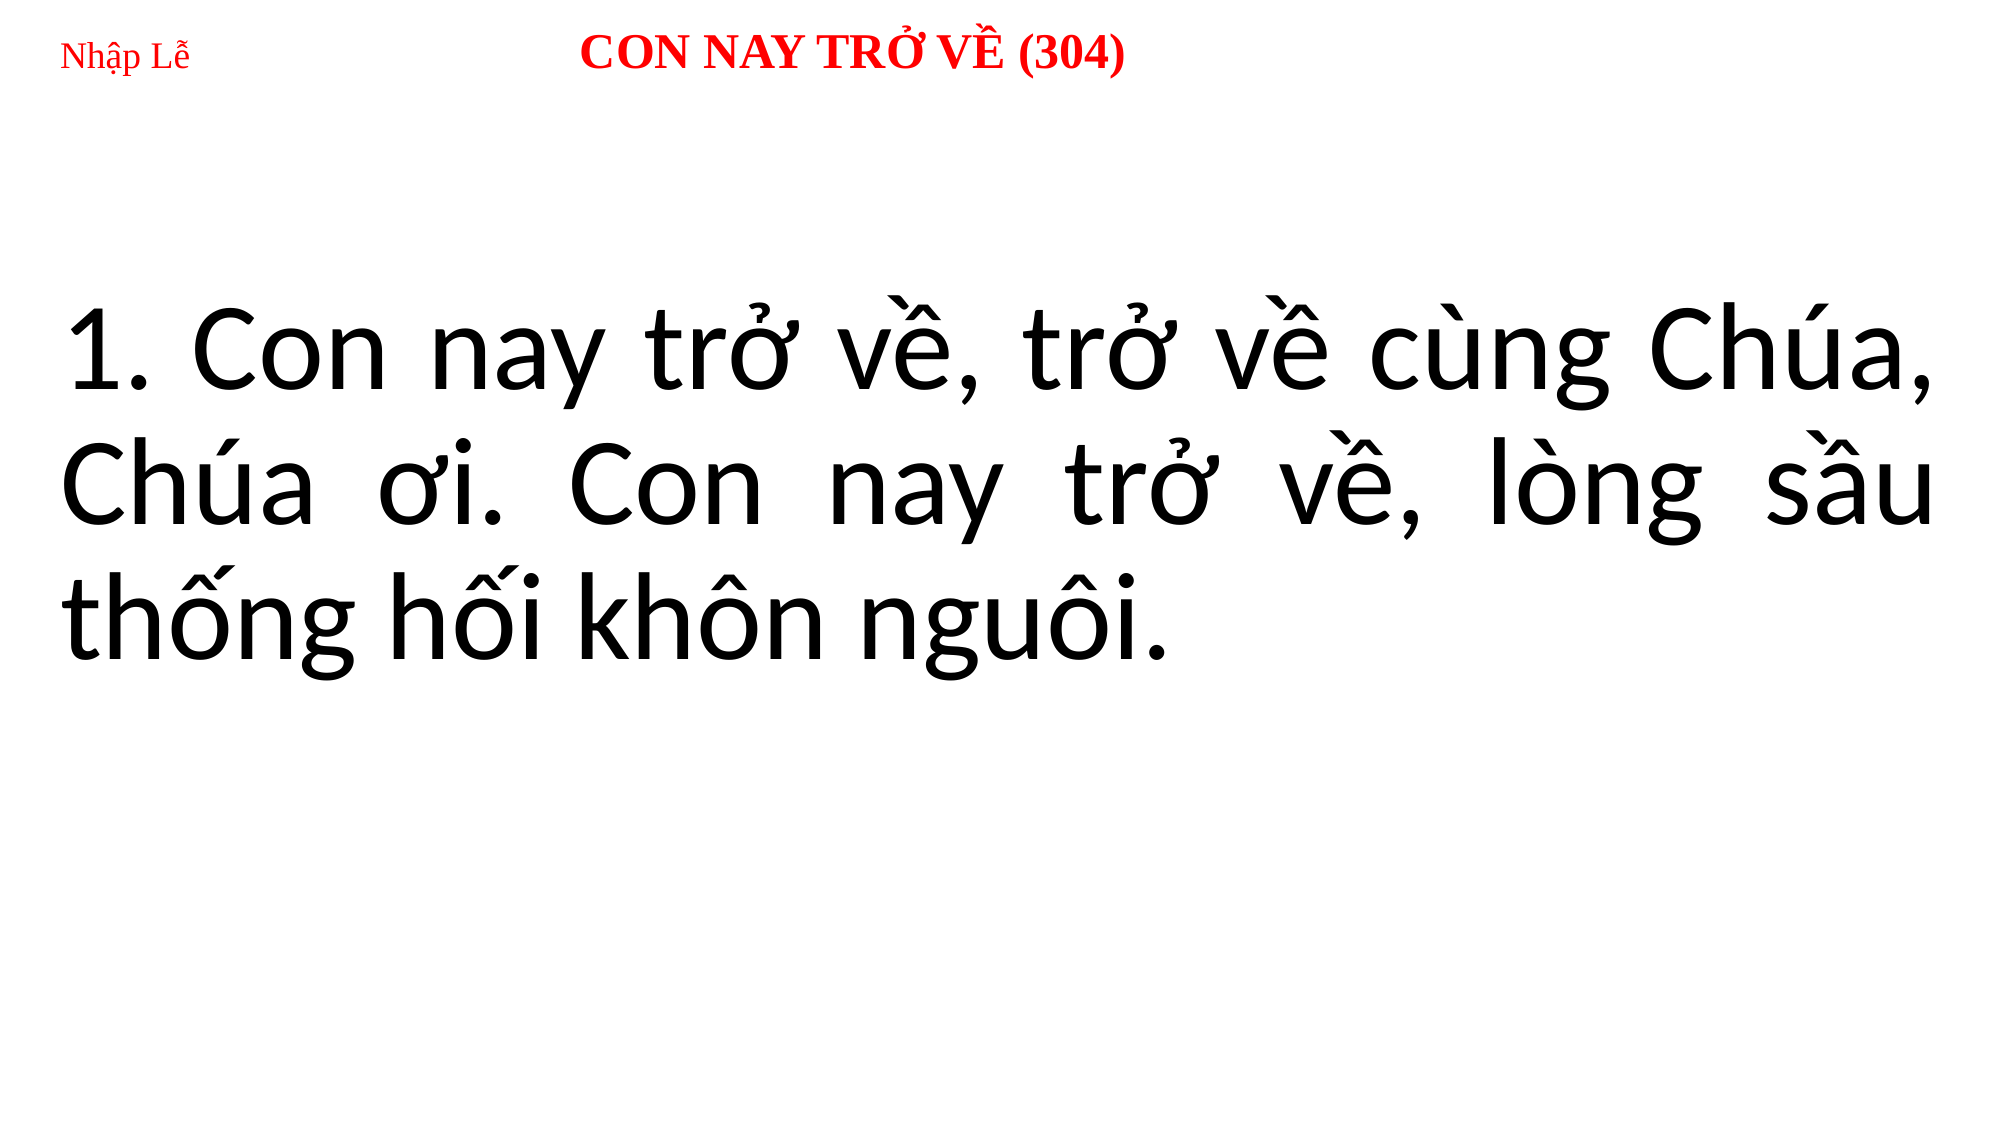

# Nhập Lễ                                         CON NAY TRỞ VỀ (304)
1. Con nay trở về, trở về cùng Chúa, Chúa ơi. Con nay trở về, lòng sầu thống hối khôn nguôi.